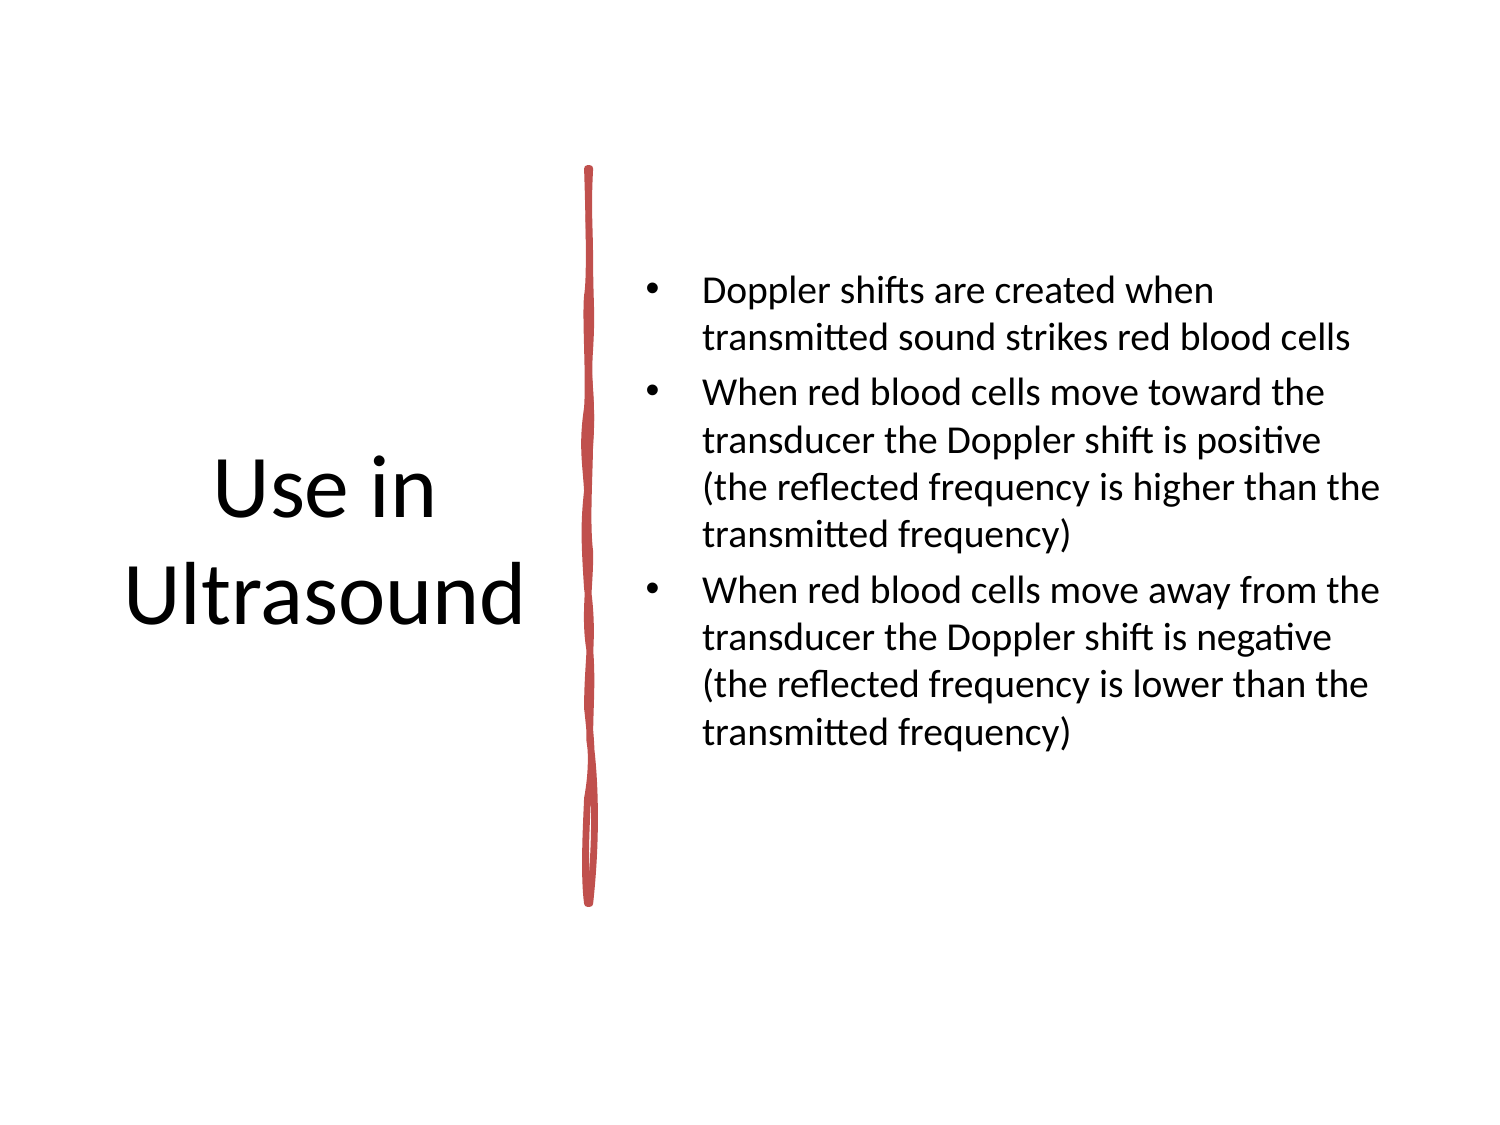

# Use in Ultrasound
Doppler shifts are created when transmitted sound strikes red blood cells
When red blood cells move toward the transducer the Doppler shift is positive      (the reflected frequency is higher than the transmitted frequency)
When red blood cells move away from the transducer the Doppler shift is negative    (the reflected frequency is lower than the transmitted frequency)